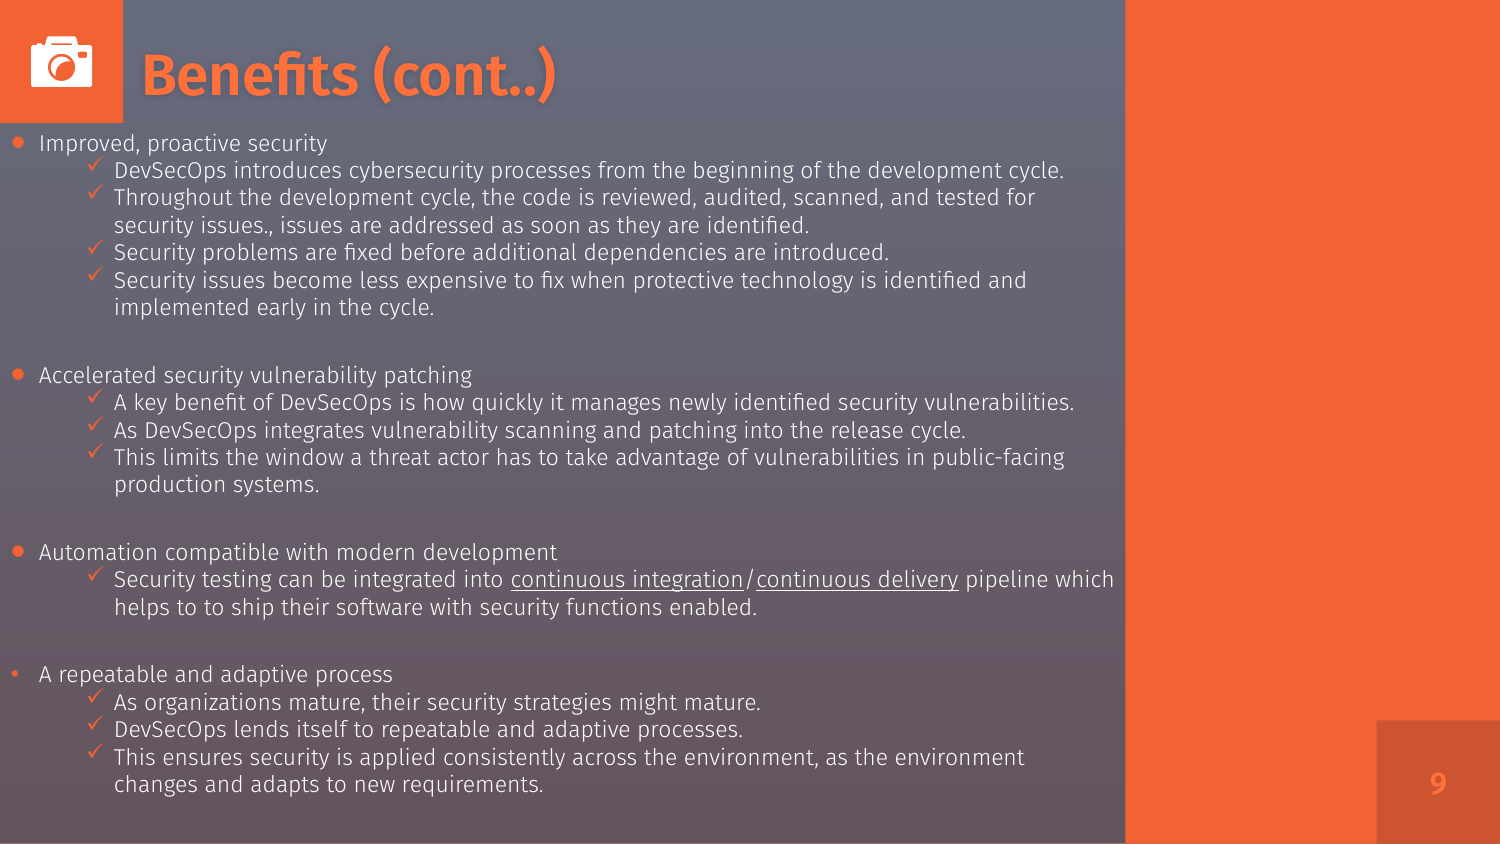

# Benefits (cont..)

Improved, proactive security
DevSecOps introduces cybersecurity processes from the beginning of the development cycle.
Throughout the development cycle, the code is reviewed, audited, scanned, and tested for security issues., issues are addressed as soon as they are identified.
Security problems are fixed before additional dependencies are introduced.
Security issues become less expensive to fix when protective technology is identified and implemented early in the cycle.

Accelerated security vulnerability patching
A key benefit of DevSecOps is how quickly it manages newly identified security vulnerabilities.
As DevSecOps integrates vulnerability scanning and patching into the release cycle.
This limits the window a threat actor has to take advantage of vulnerabilities in public-facing production systems.

Automation compatible with modern development
Security testing can be integrated into continuous integration/continuous delivery pipeline which helps to to ship their software with security functions enabled.

A repeatable and adaptive process
As organizations mature, their security strategies might mature.
DevSecOps lends itself to repeatable and adaptive processes.
This ensures security is applied consistently across the environment, as the environment changes and adapts to new requirements.

9